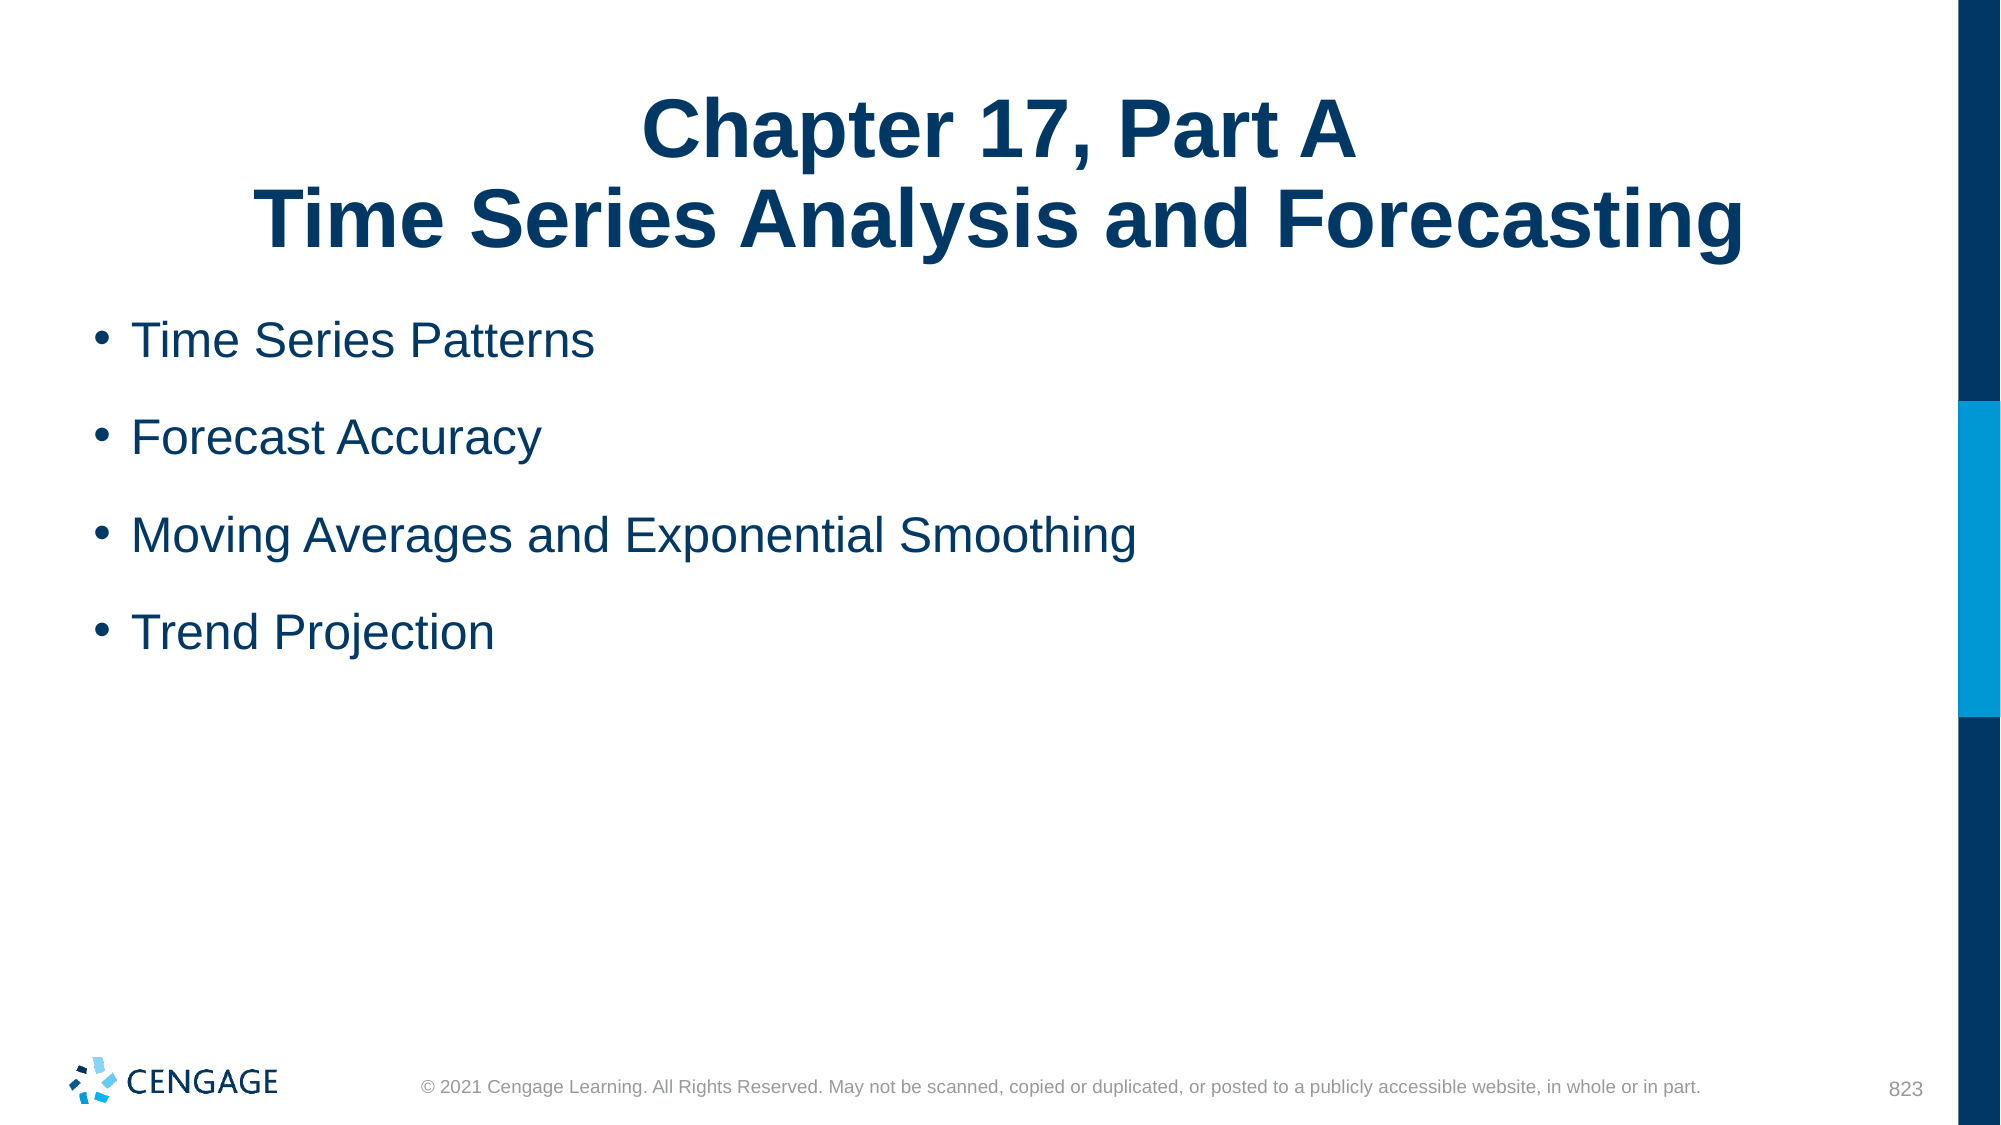

# Chapter 17, Part A Time Series Analysis and Forecasting
Time Series Patterns
Forecast Accuracy
Moving Averages and Exponential Smoothing
Trend Projection